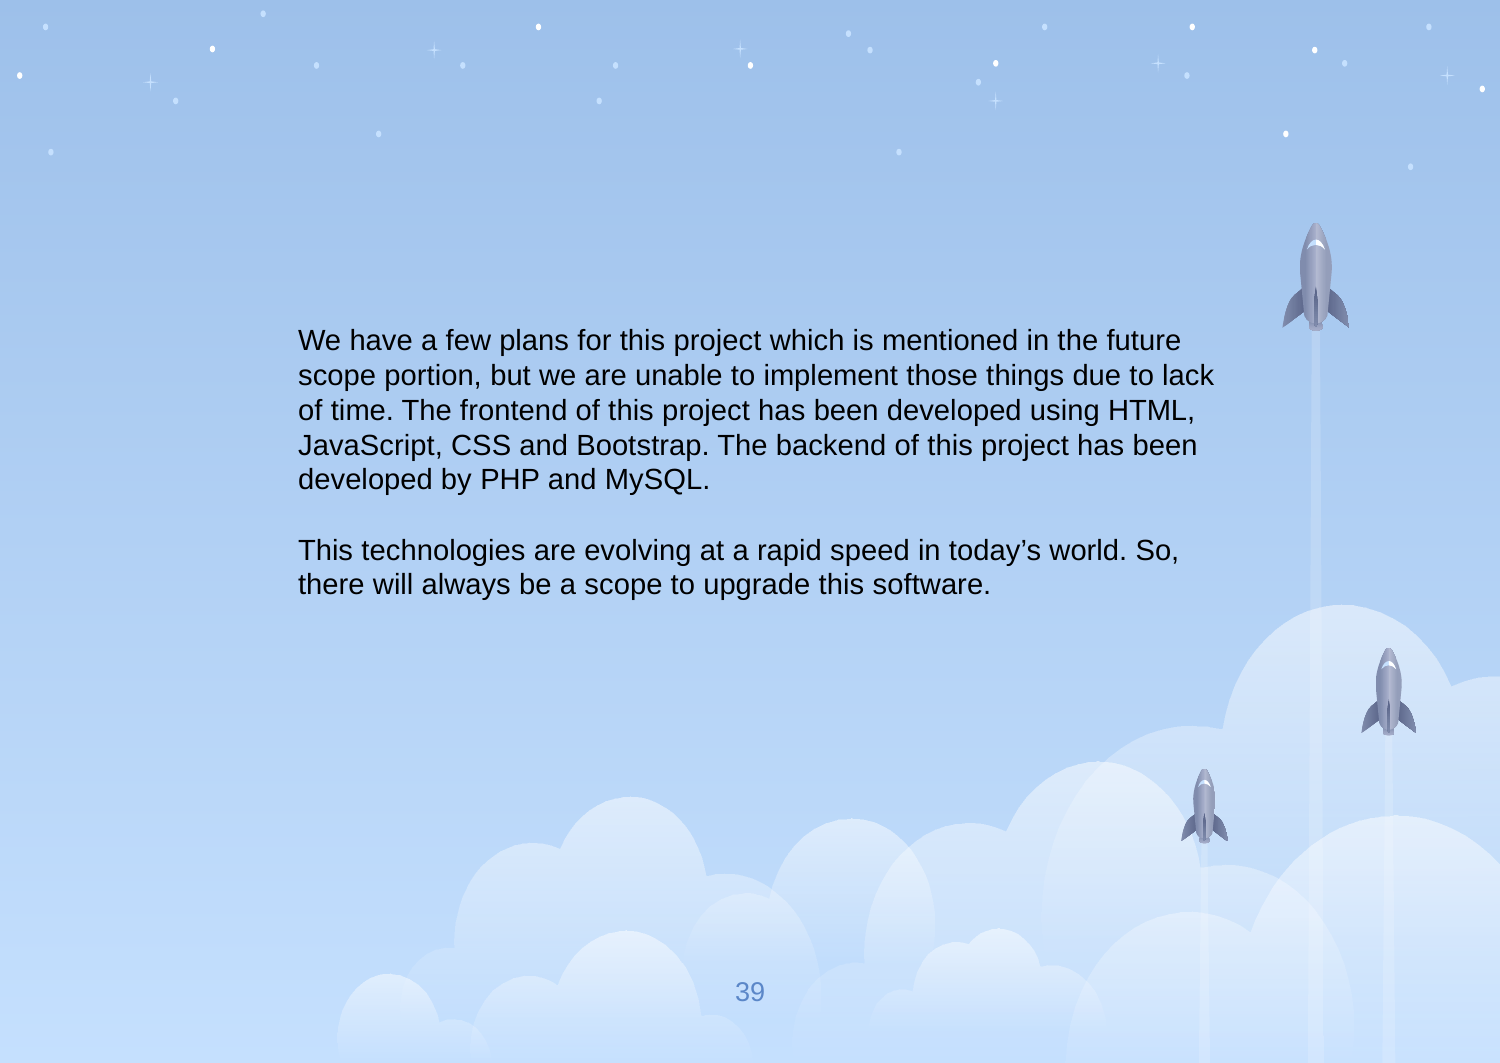

We have a few plans for this project which is mentioned in the future scope portion, but we are unable to implement those things due to lack of time. The frontend of this project has been developed using HTML, JavaScript, CSS and Bootstrap. The backend of this project has been developed by PHP and MySQL.

This technologies are evolving at a rapid speed in today’s world. So, there will always be a scope to upgrade this software.
39